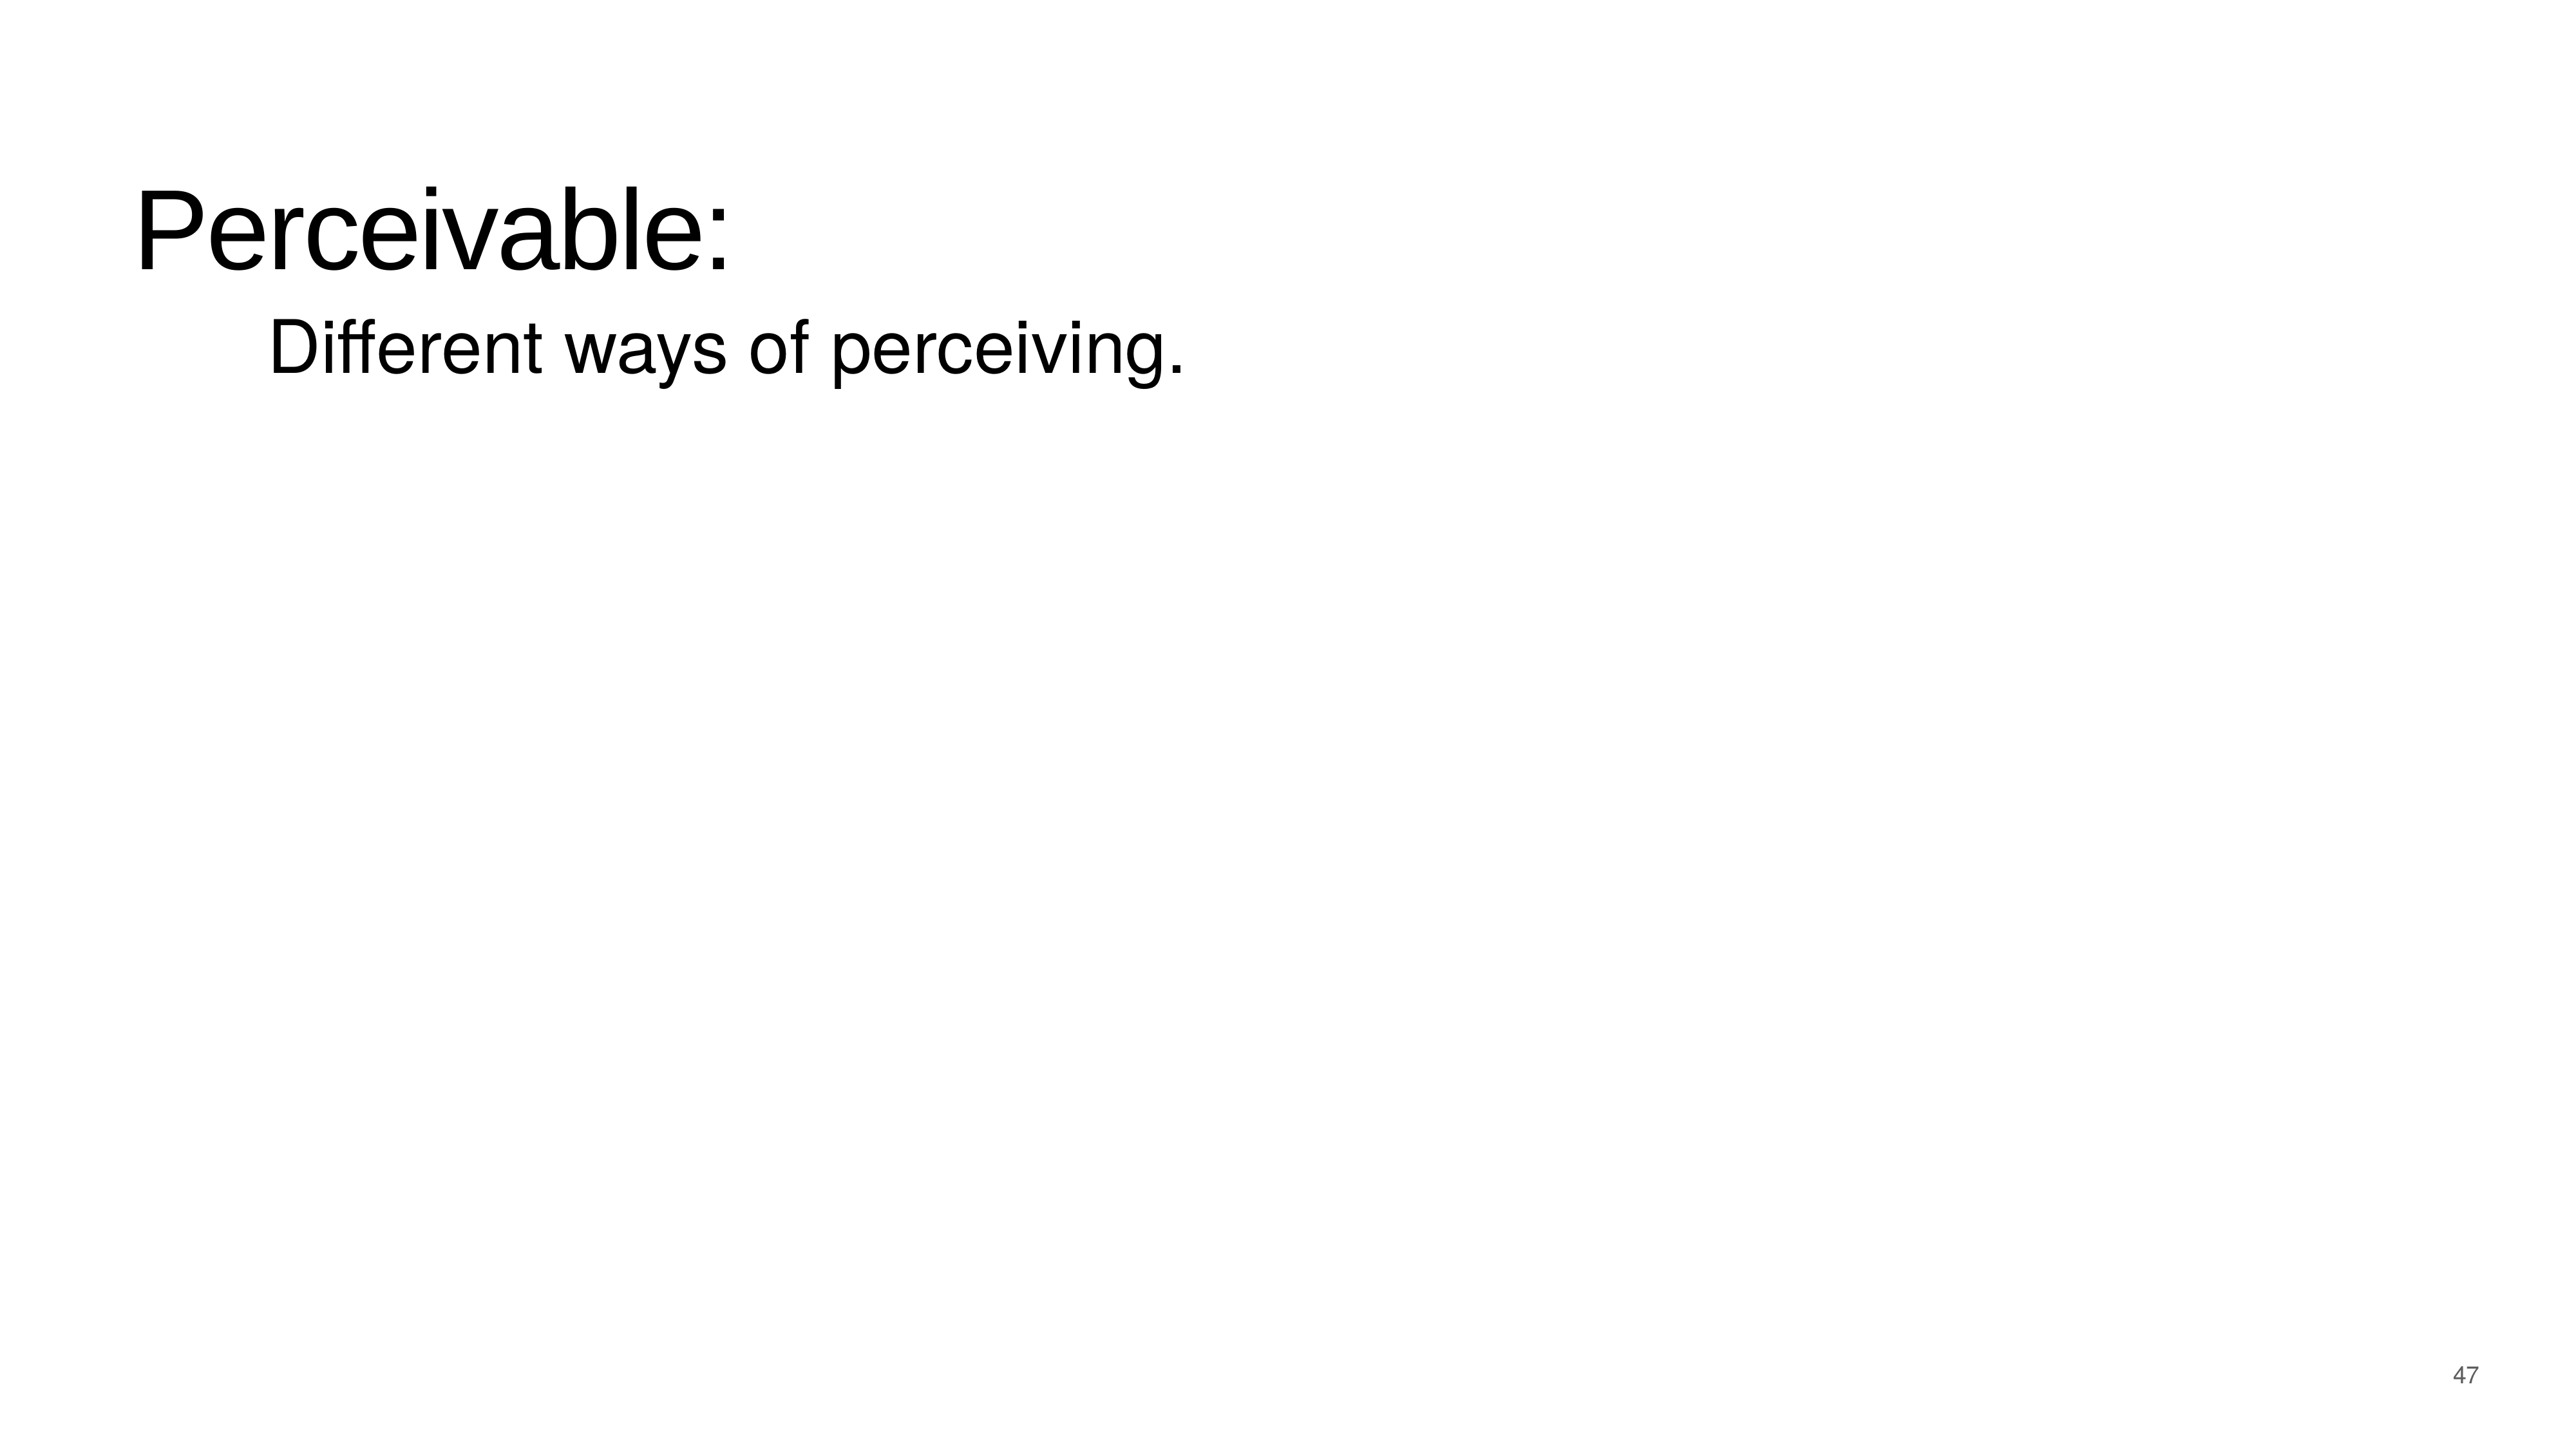

# Perceivable:
Different ways of perceiving.
47